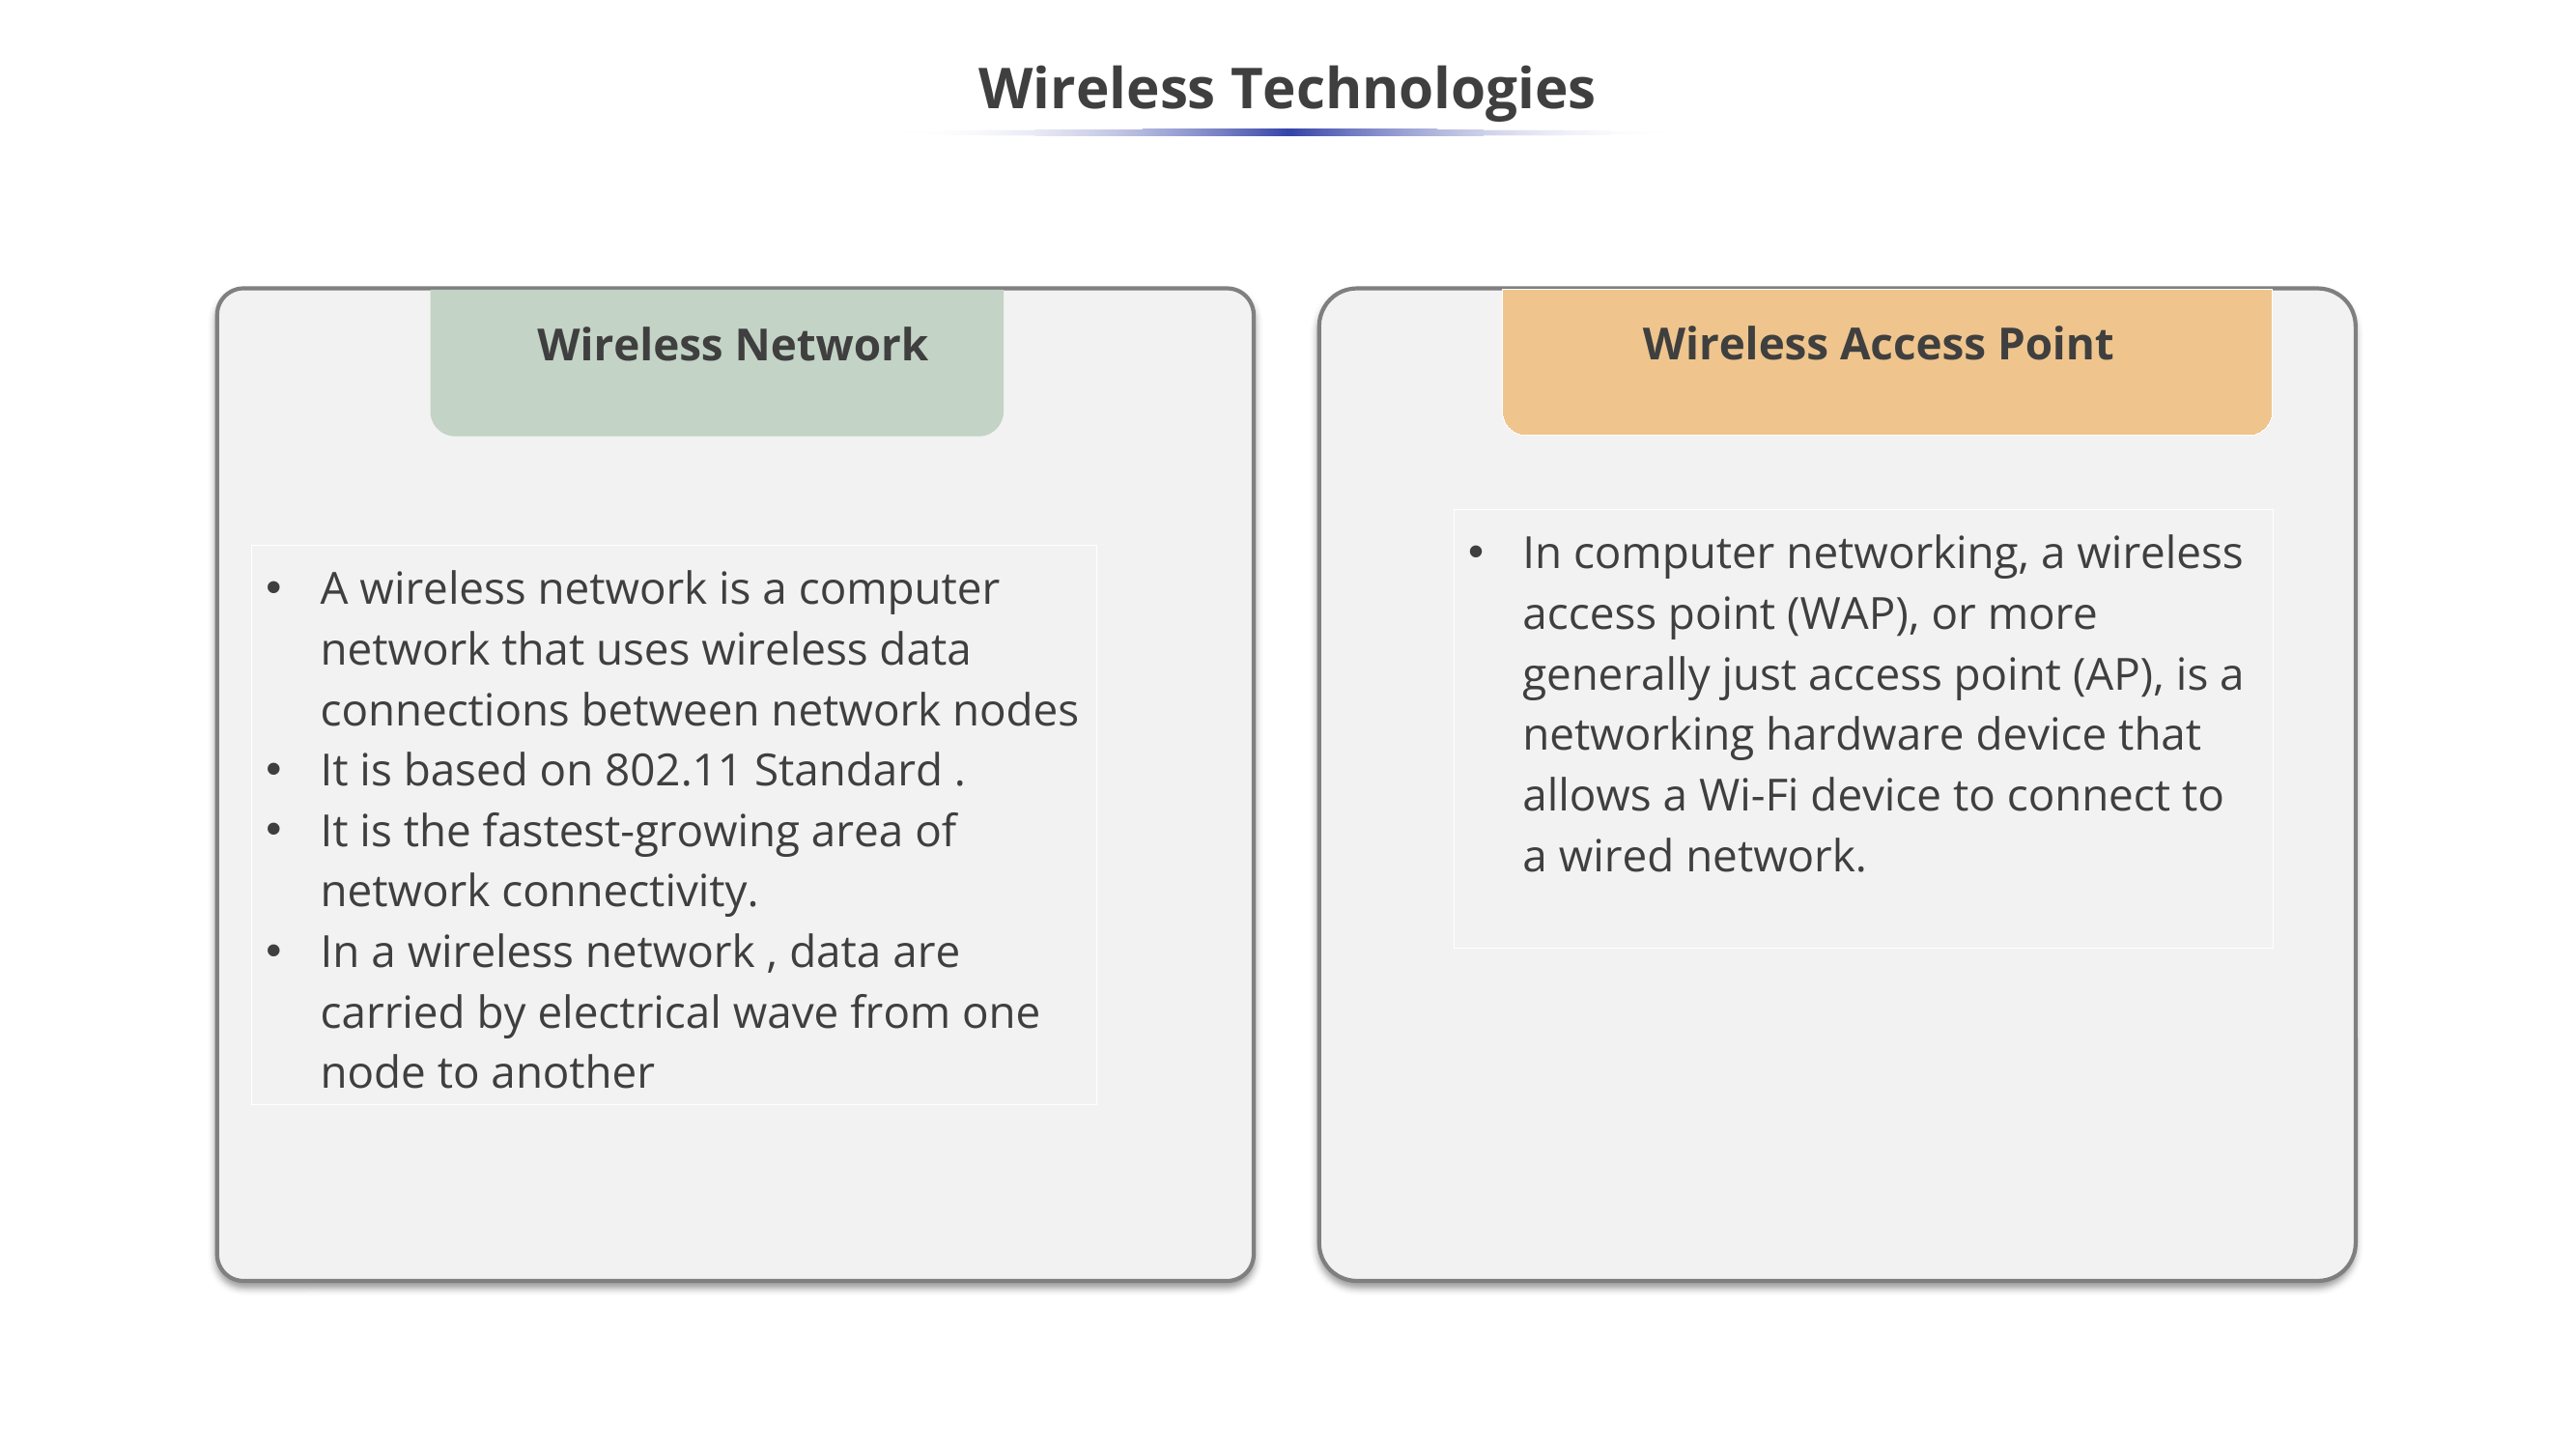

# Wireless Technologies

Wireless Network
A wireless network is a computer network that uses wireless data connections between network nodes
It is based on 802.11 Standard .
It is the fastest-growing area of network connectivity.
In a wireless network , data are carried by electrical wave from one node to another

Wireless Access Point
In computer networking, a wireless access point (WAP), or more generally just access point (AP), is a networking hardware device that allows a Wi-Fi device to connect to a wired network.